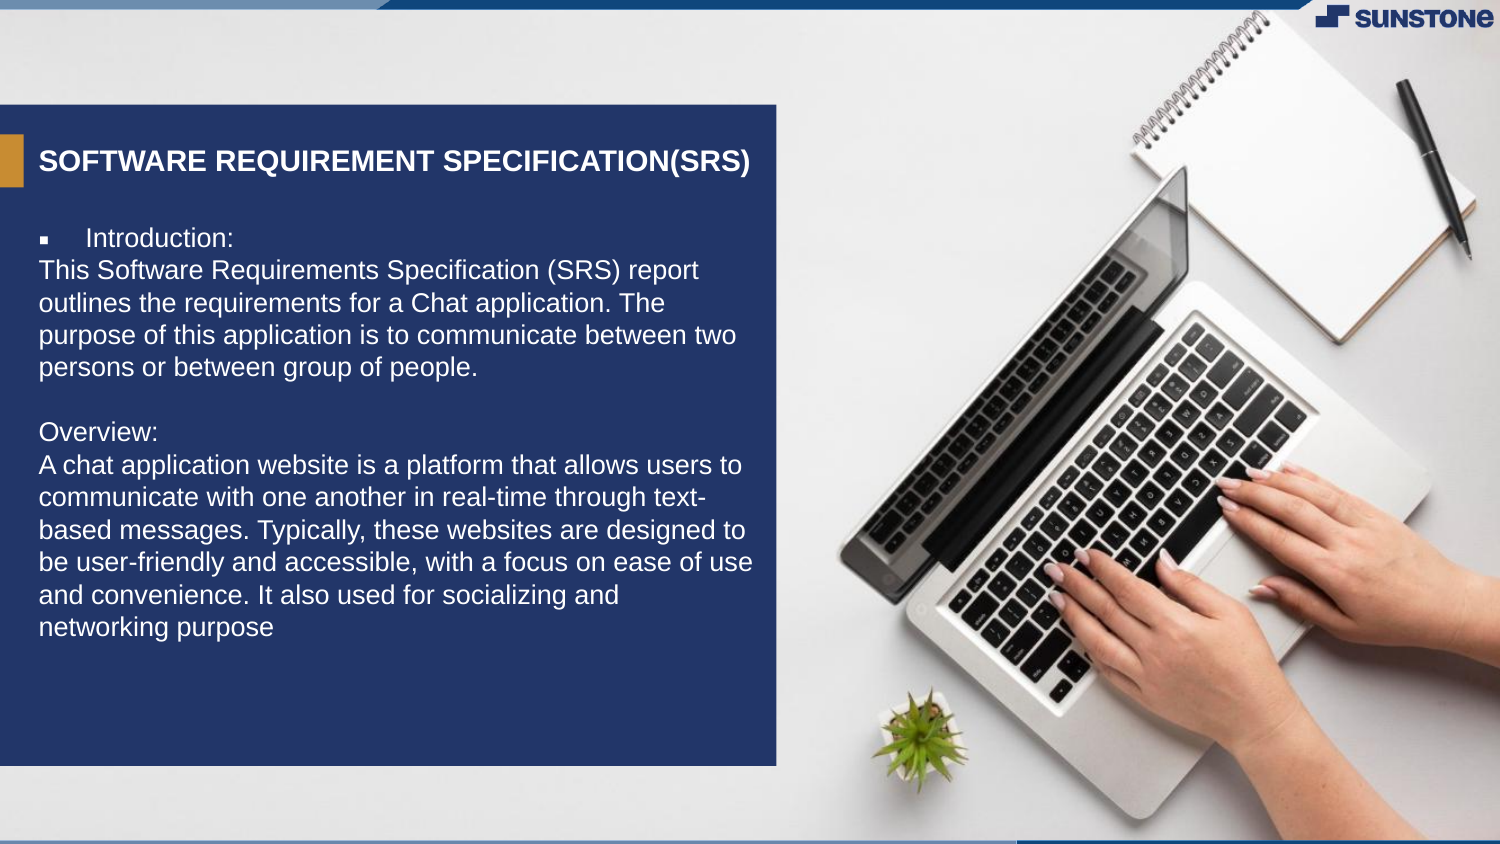

# SOFTWARE REQUIREMENT SPECIFICATION(SRS)
Introduction:
This Software Requirements Specification (SRS) report outlines the requirements for a Chat application. The purpose of this application is to communicate between two persons or between group of people.

Overview:
A chat application website is a platform that allows users to communicate with one another in real-time through text-based messages. Typically, these websites are designed to be user-friendly and accessible, with a focus on ease of use and convenience. It also used for socializing and networking purpose